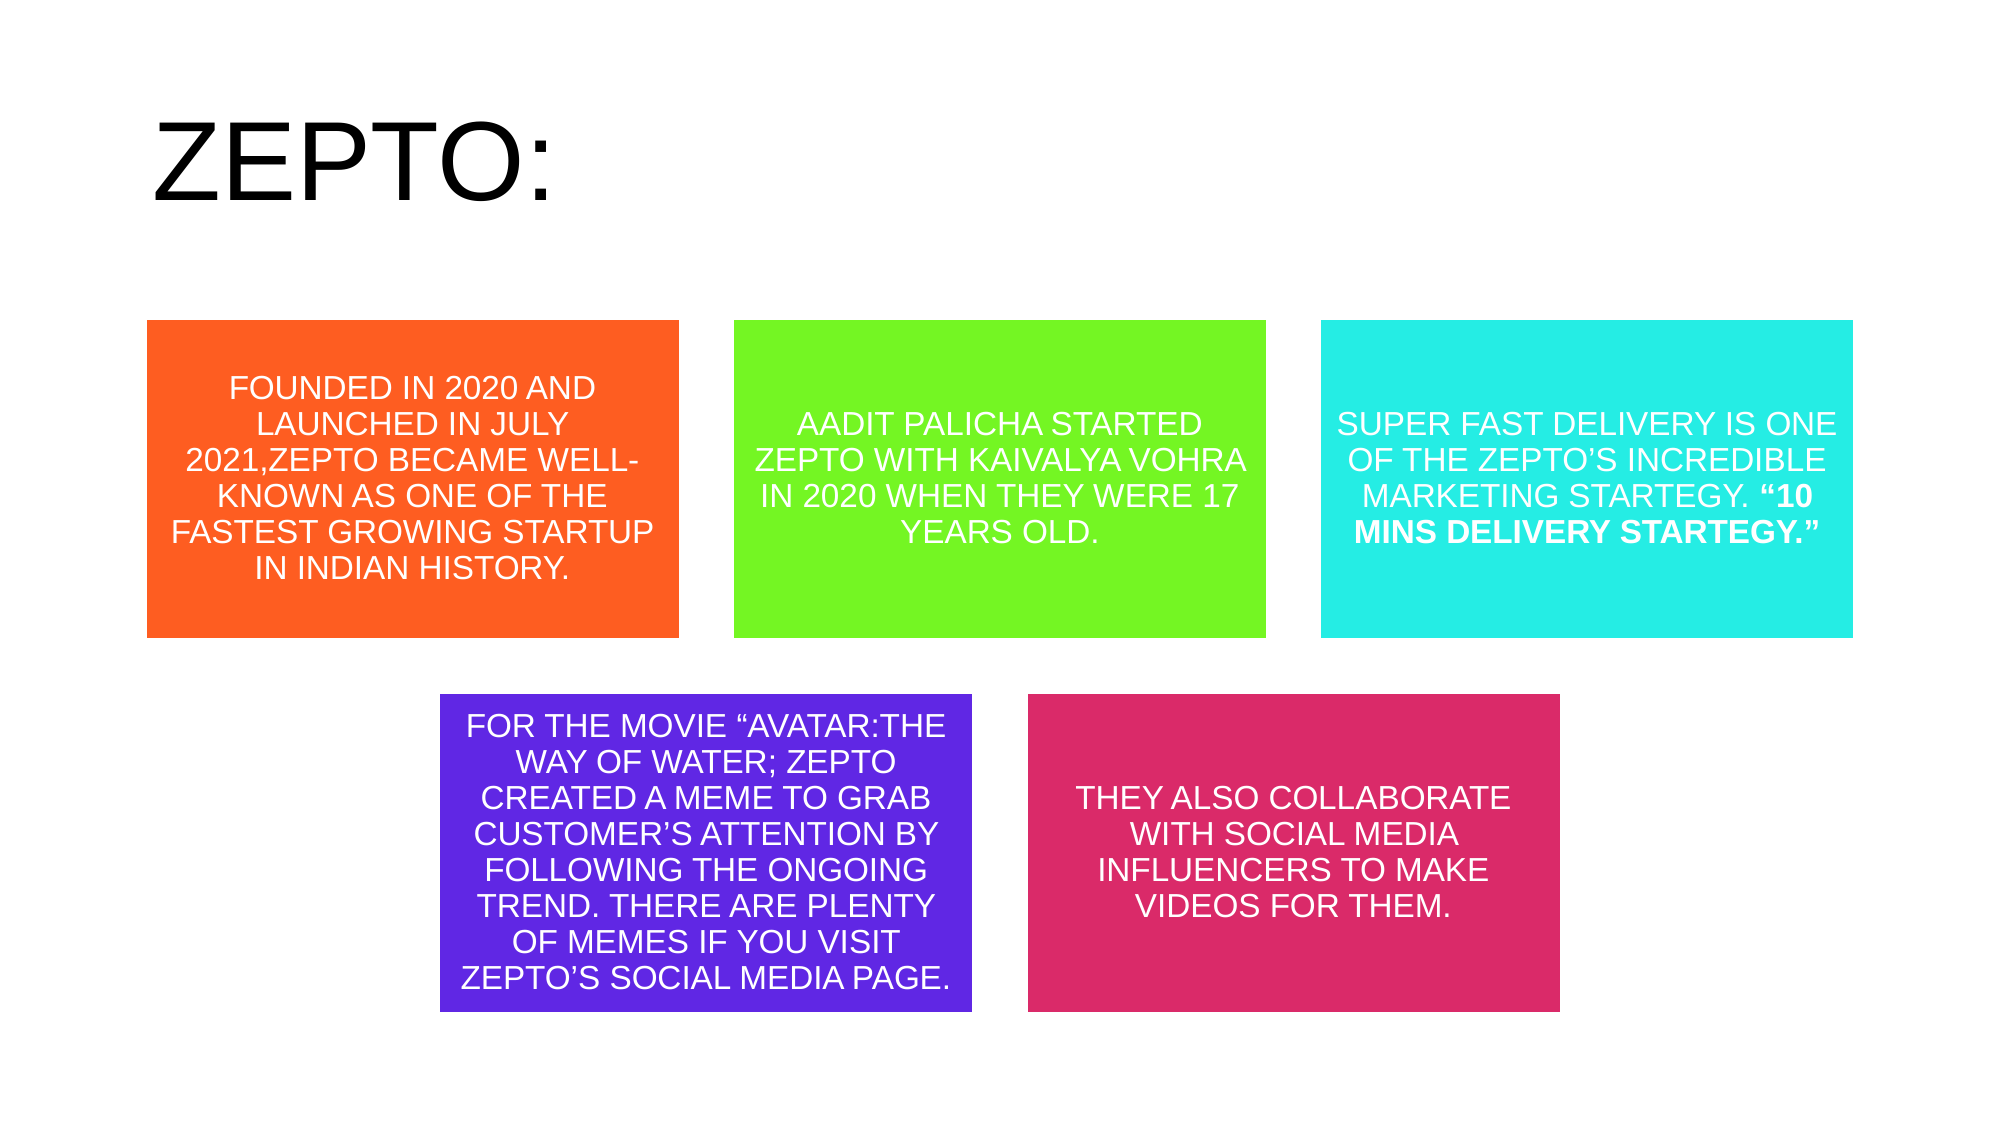

ZEPTO:
FOUNDED IN 2020 AND LAUNCHED IN JULY 2021,ZEPTO BECAME WELL-KNOWN AS ONE OF THE FASTEST GROWING STARTUP IN INDIAN HISTORY.
AADIT PALICHA STARTED ZEPTO WITH KAIVALYA VOHRA IN 2020 WHEN THEY WERE 17 YEARS OLD.
SUPER FAST DELIVERY IS ONE OF THE ZEPTO’S INCREDIBLE MARKETING STARTEGY. “10 MINS DELIVERY STARTEGY.”
FOR THE MOVIE “AVATAR:THE WAY OF WATER; ZEPTO CREATED A MEME TO GRAB CUSTOMER’S ATTENTION BY FOLLOWING THE ONGOING TREND. THERE ARE PLENTY OF MEMES IF YOU VISIT ZEPTO’S SOCIAL MEDIA PAGE.
THEY ALSO COLLABORATE WITH SOCIAL MEDIA INFLUENCERS TO MAKE VIDEOS FOR THEM.